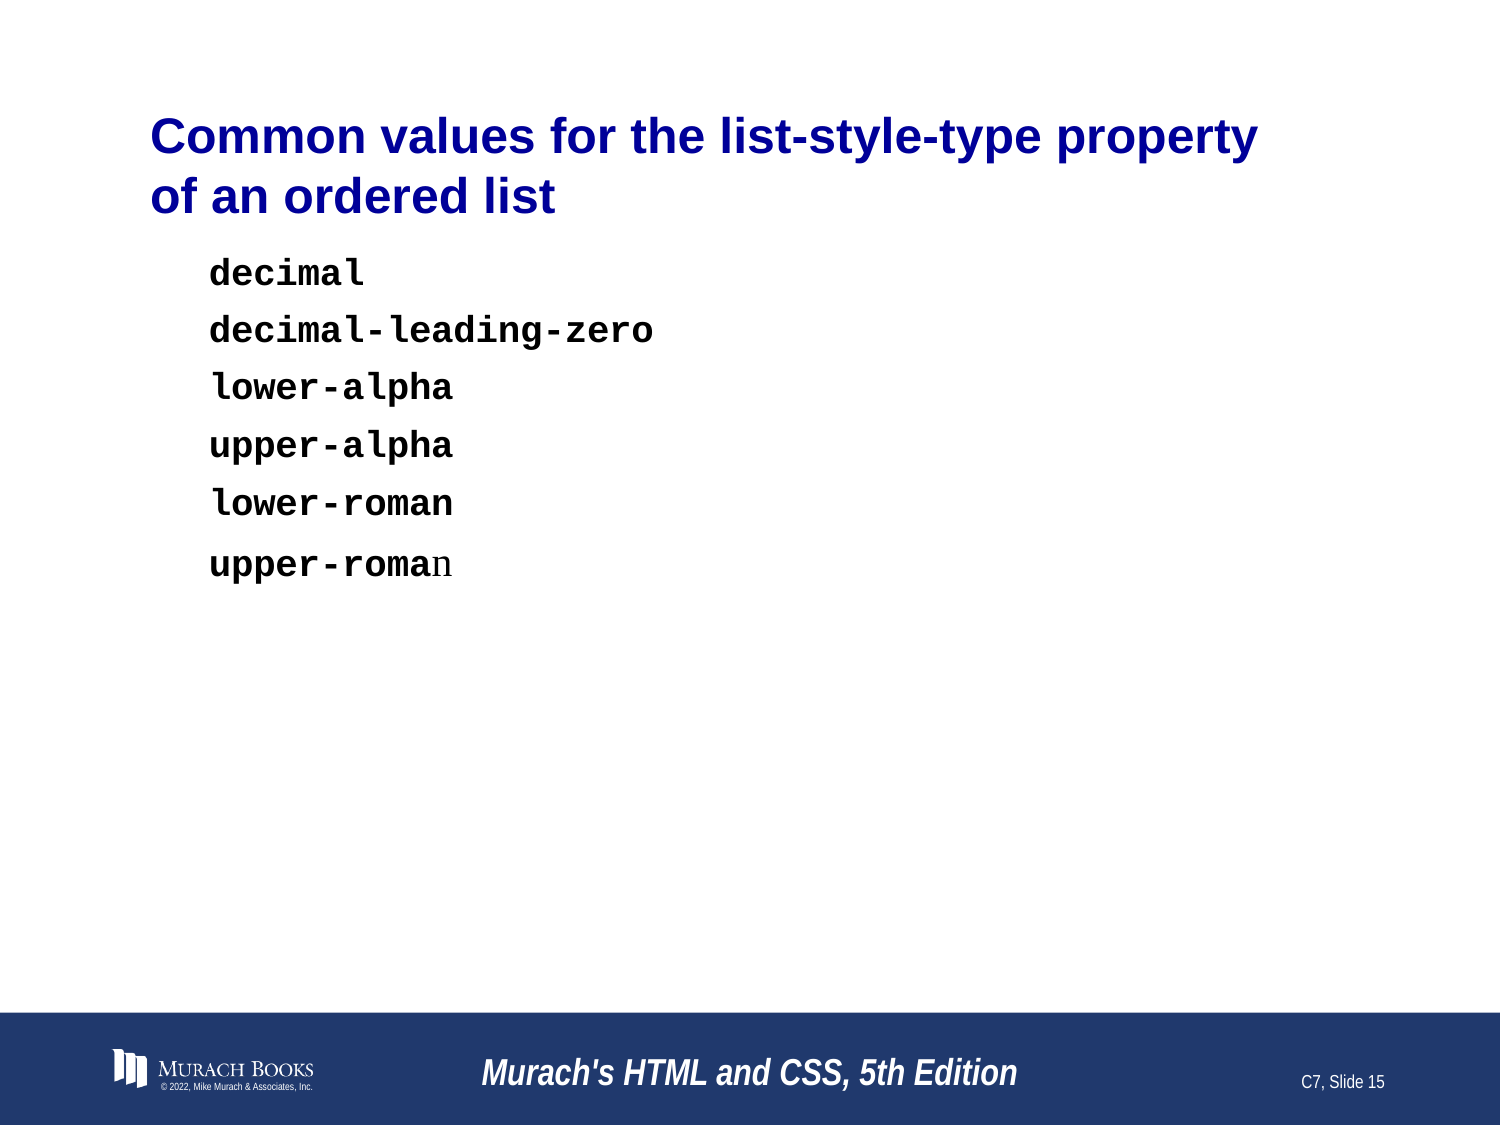

# Common values for the list-style-type property of an ordered list
decimal
decimal-leading-zero
lower-alpha
upper-alpha
lower-roman
upper-roman

© 2022, Mike Murach & Associates, Inc.
Murach's HTML and CSS, 5th Edition

C7, Slide 15